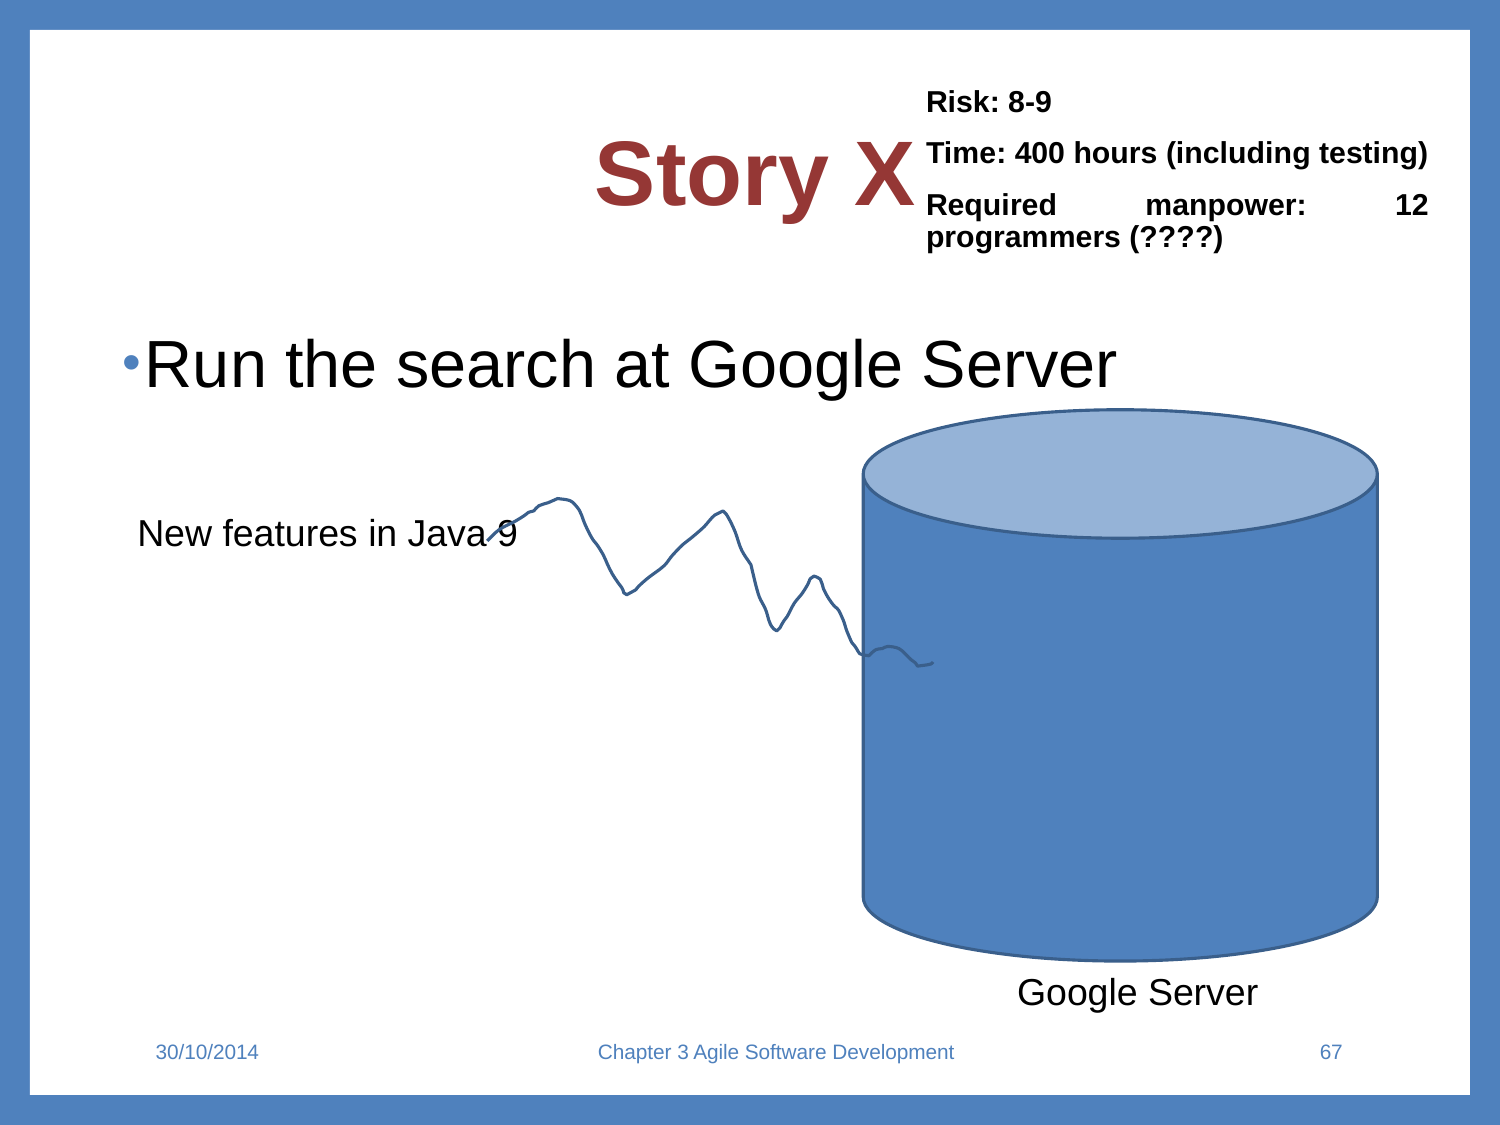

# Story X
Risk: 8-9
Time: 400 hours (including testing)
Required manpower: 12 programmers (????)
Run the search at Google Server

New features in Java 9
Google Server
30/10/2014
Chapter 3 Agile Software Development
67